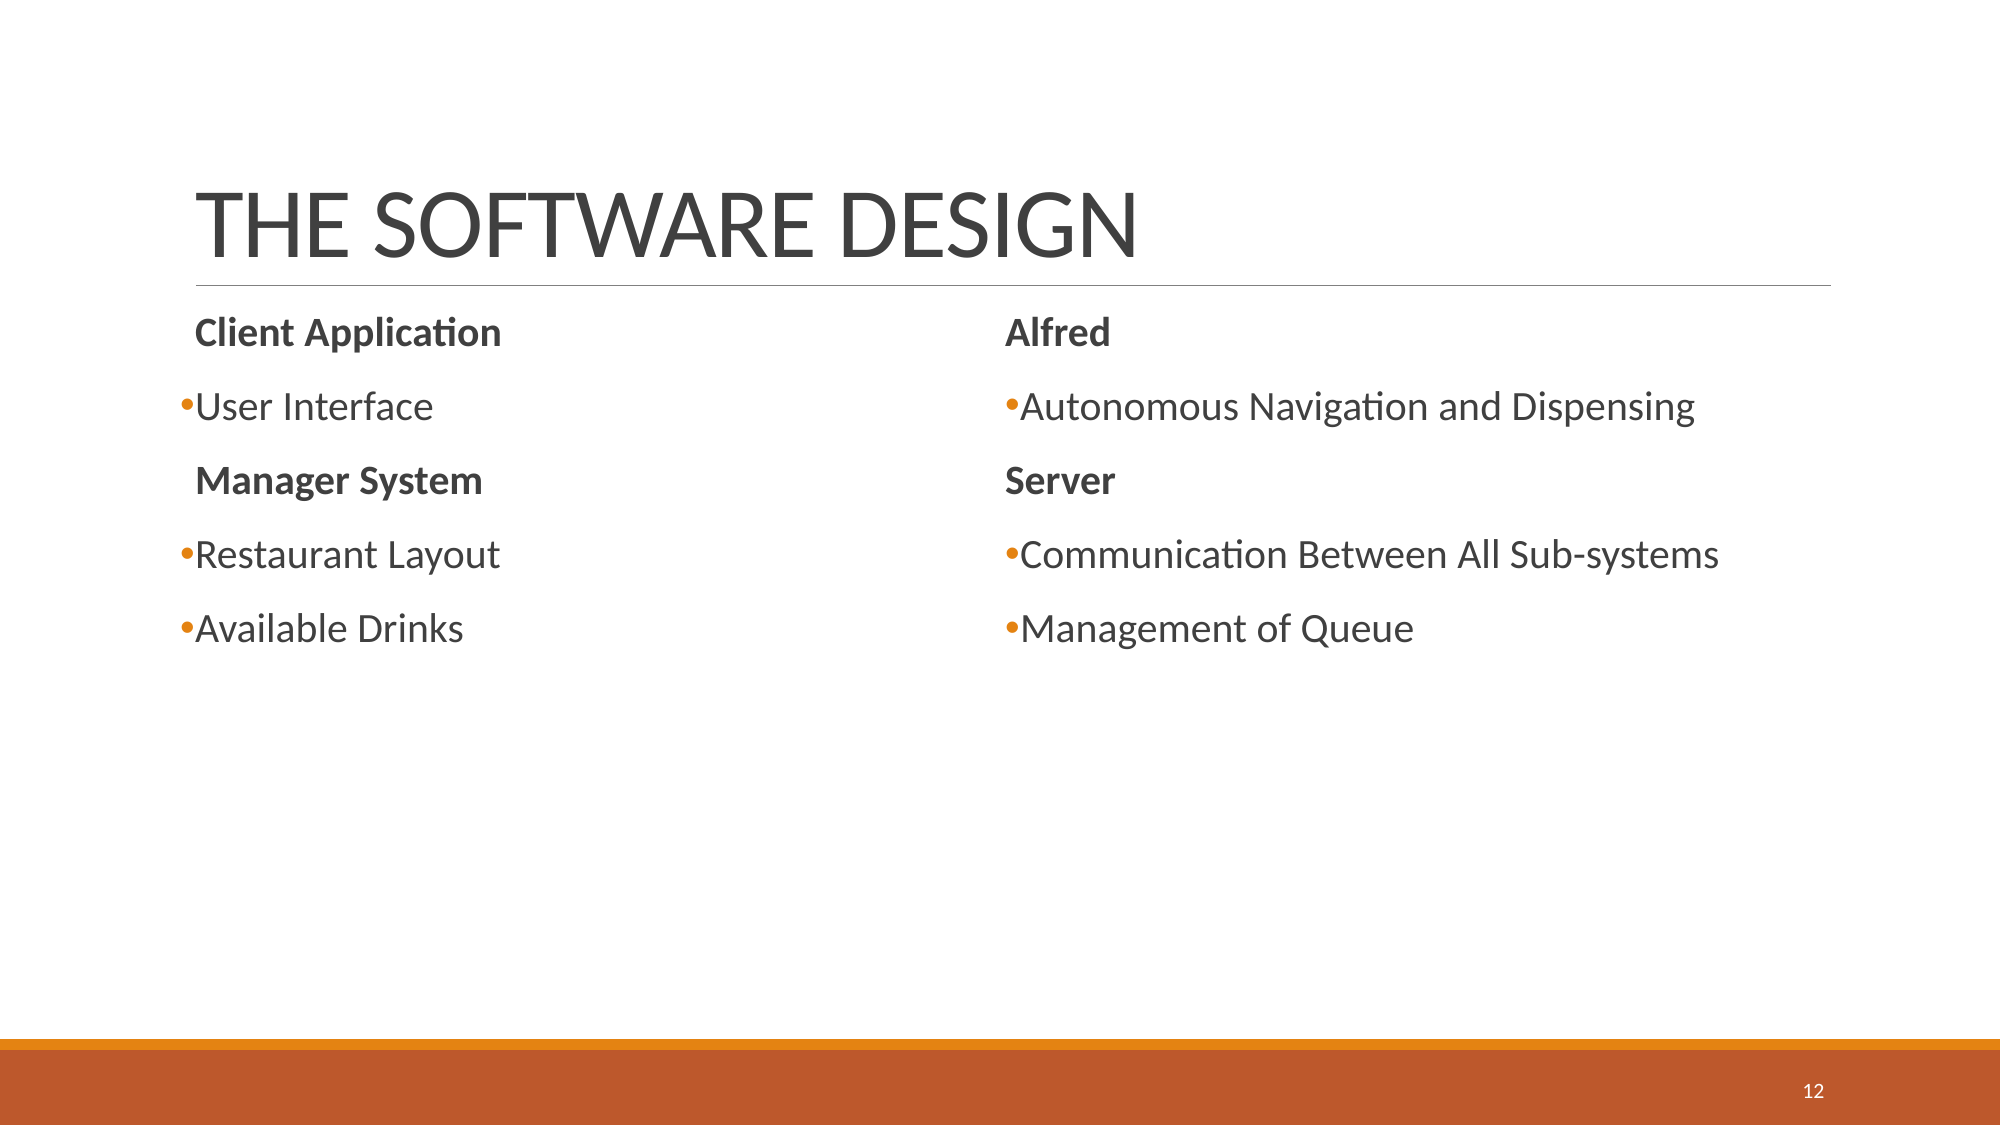

# THE SOFTWARE DESIGN
Client Application
User Interface
Manager System
Restaurant Layout
Available Drinks

Alfred
Autonomous Navigation and Dispensing
Server
Communication Between All Sub-systems
Management of Queue

12